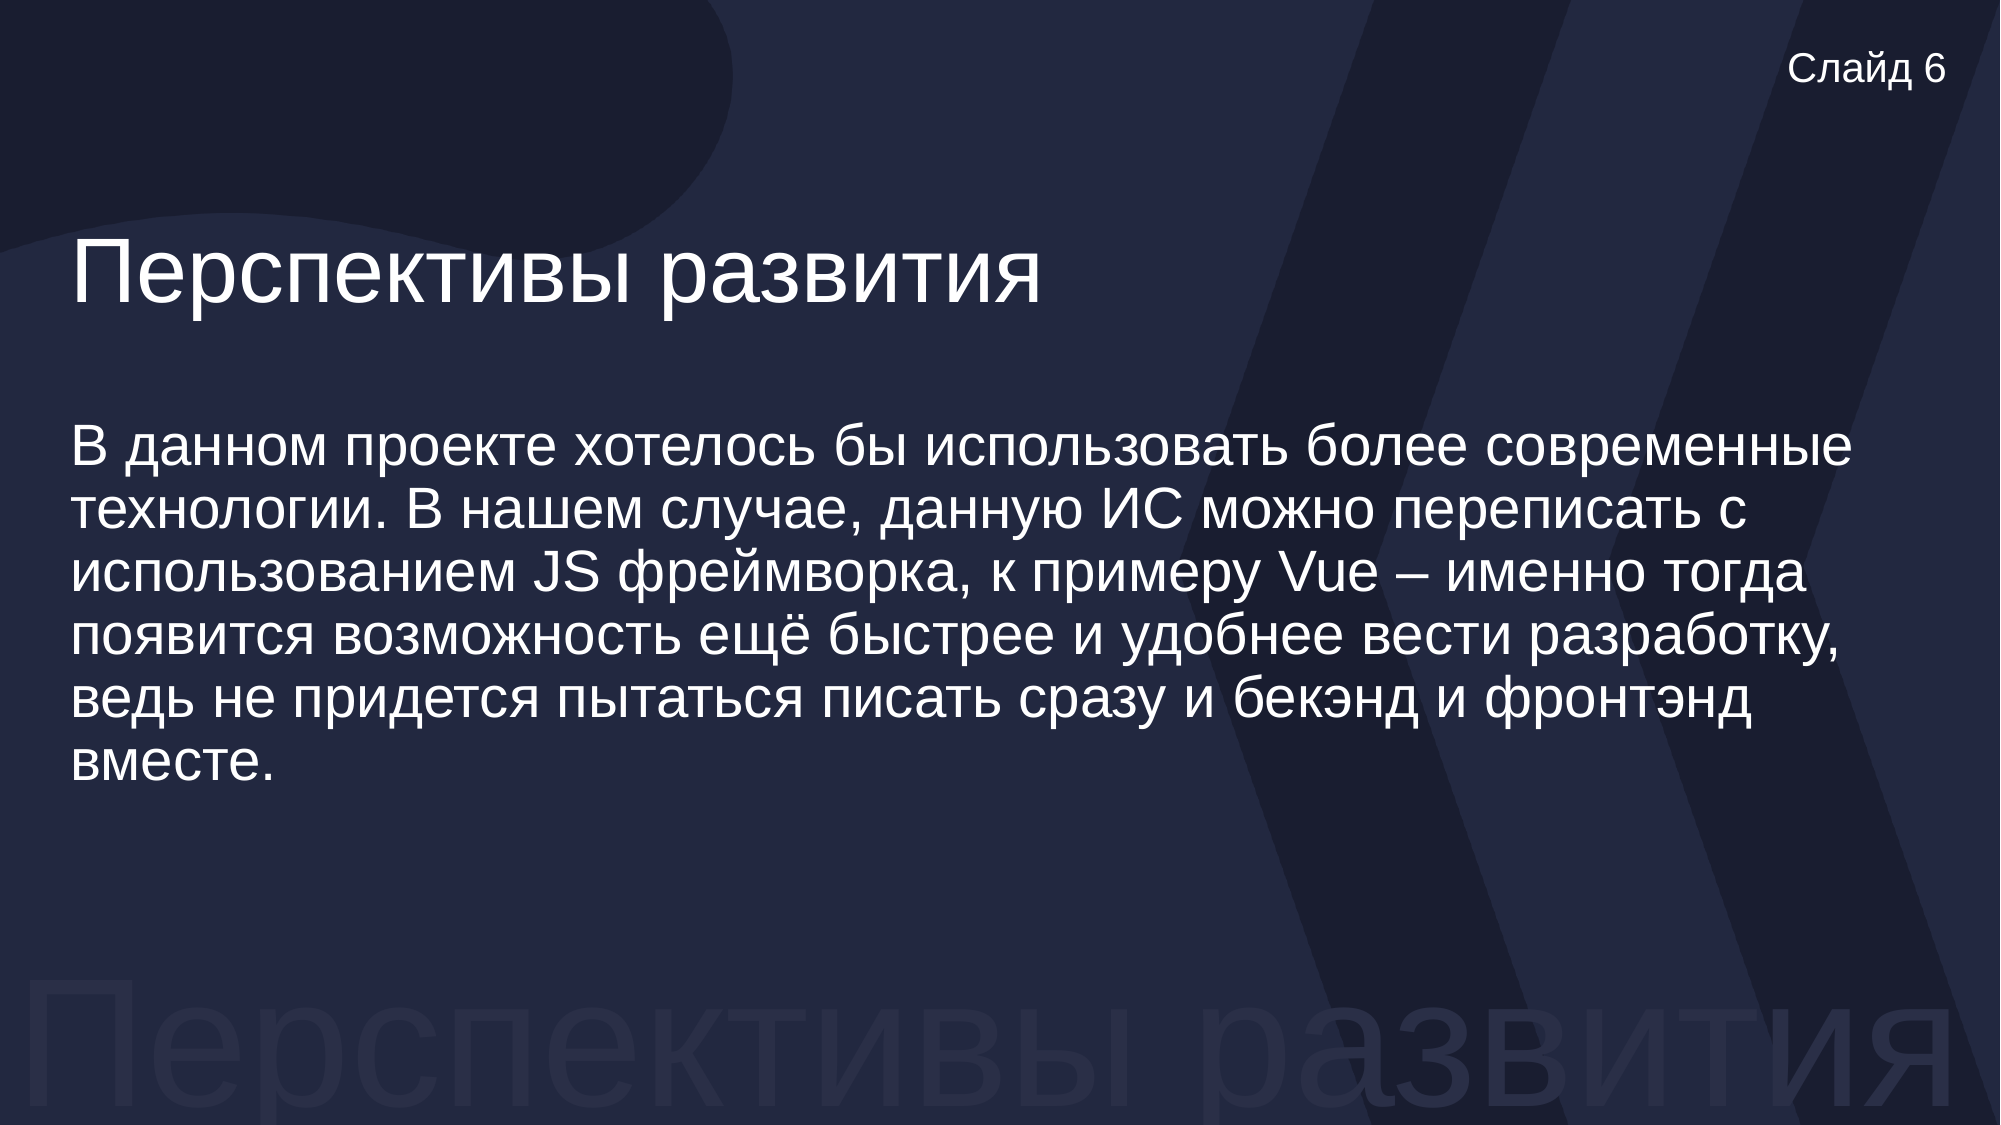

Слайд 6
# Перспективы развития
В данном проекте хотелось бы использовать более современные технологии. В нашем случае, данную ИС можно переписать с использованием JS фреймворка, к примеру Vue – именно тогда появится возможность ещё быстрее и удобнее вести разработку, ведь не придется пытаться писать сразу и бекэнд и фронтэнд вместе.
Перспективы развития